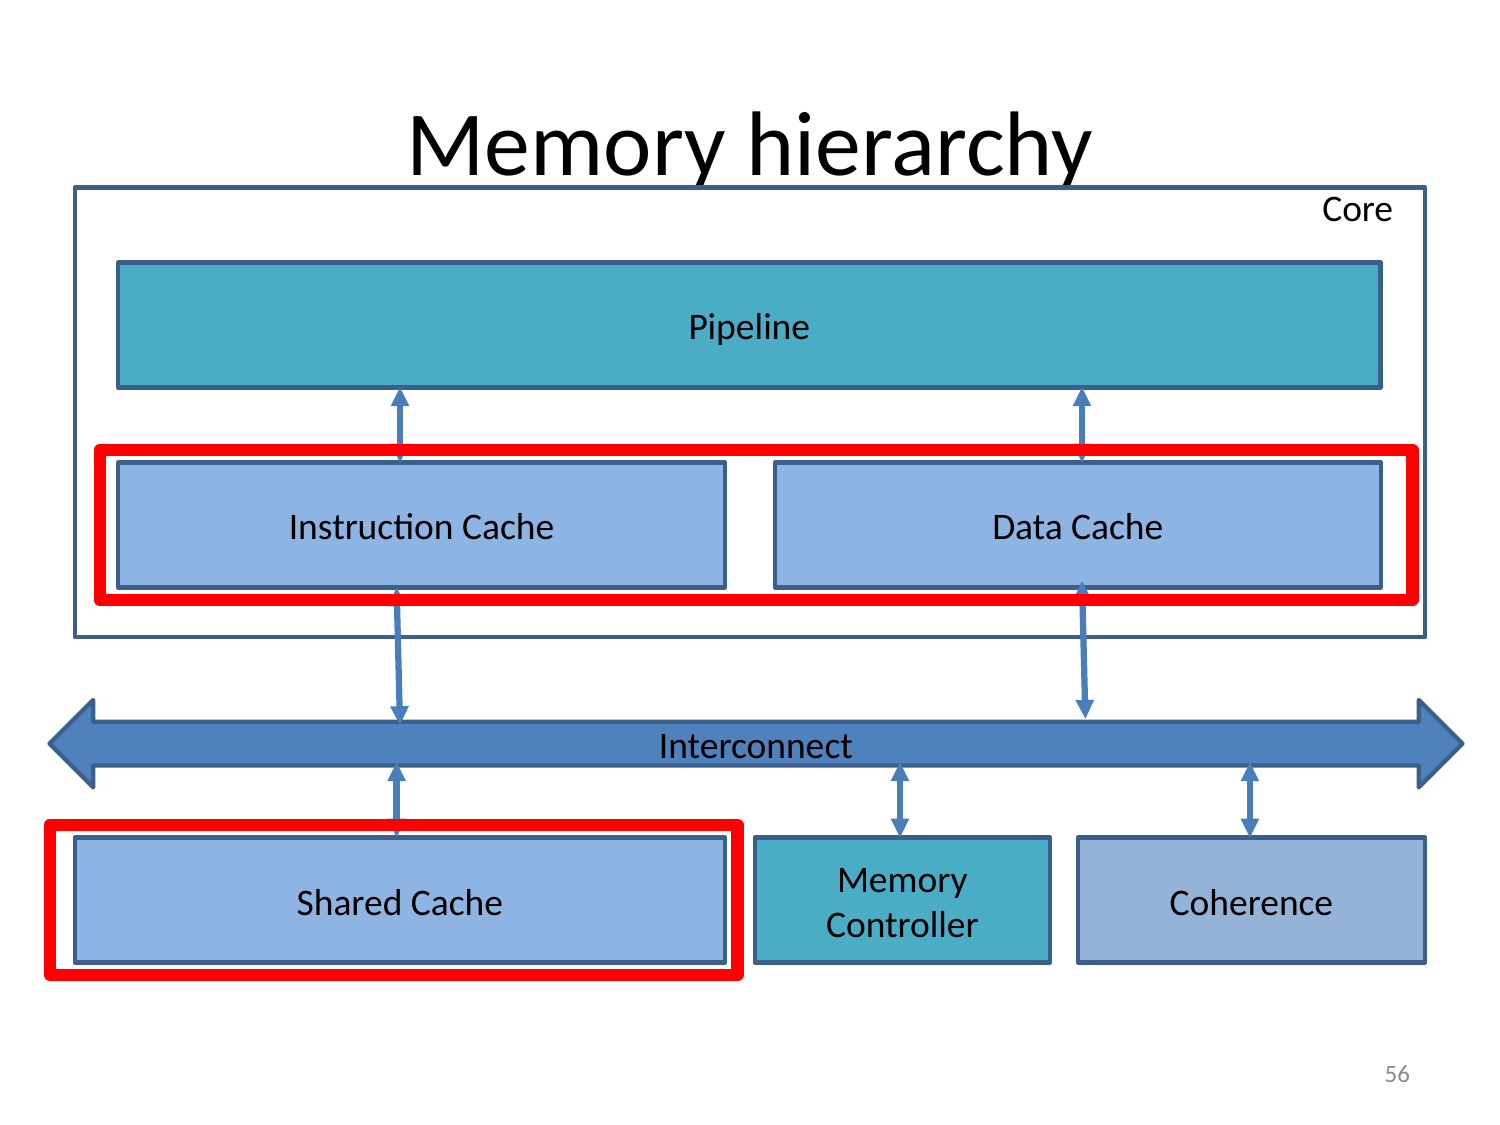

# Memory hierarchy
Core

Pipeline

Instruction Cache
Data Cache
Interconnect

Shared Cache
Memory Controller
Coherence
56